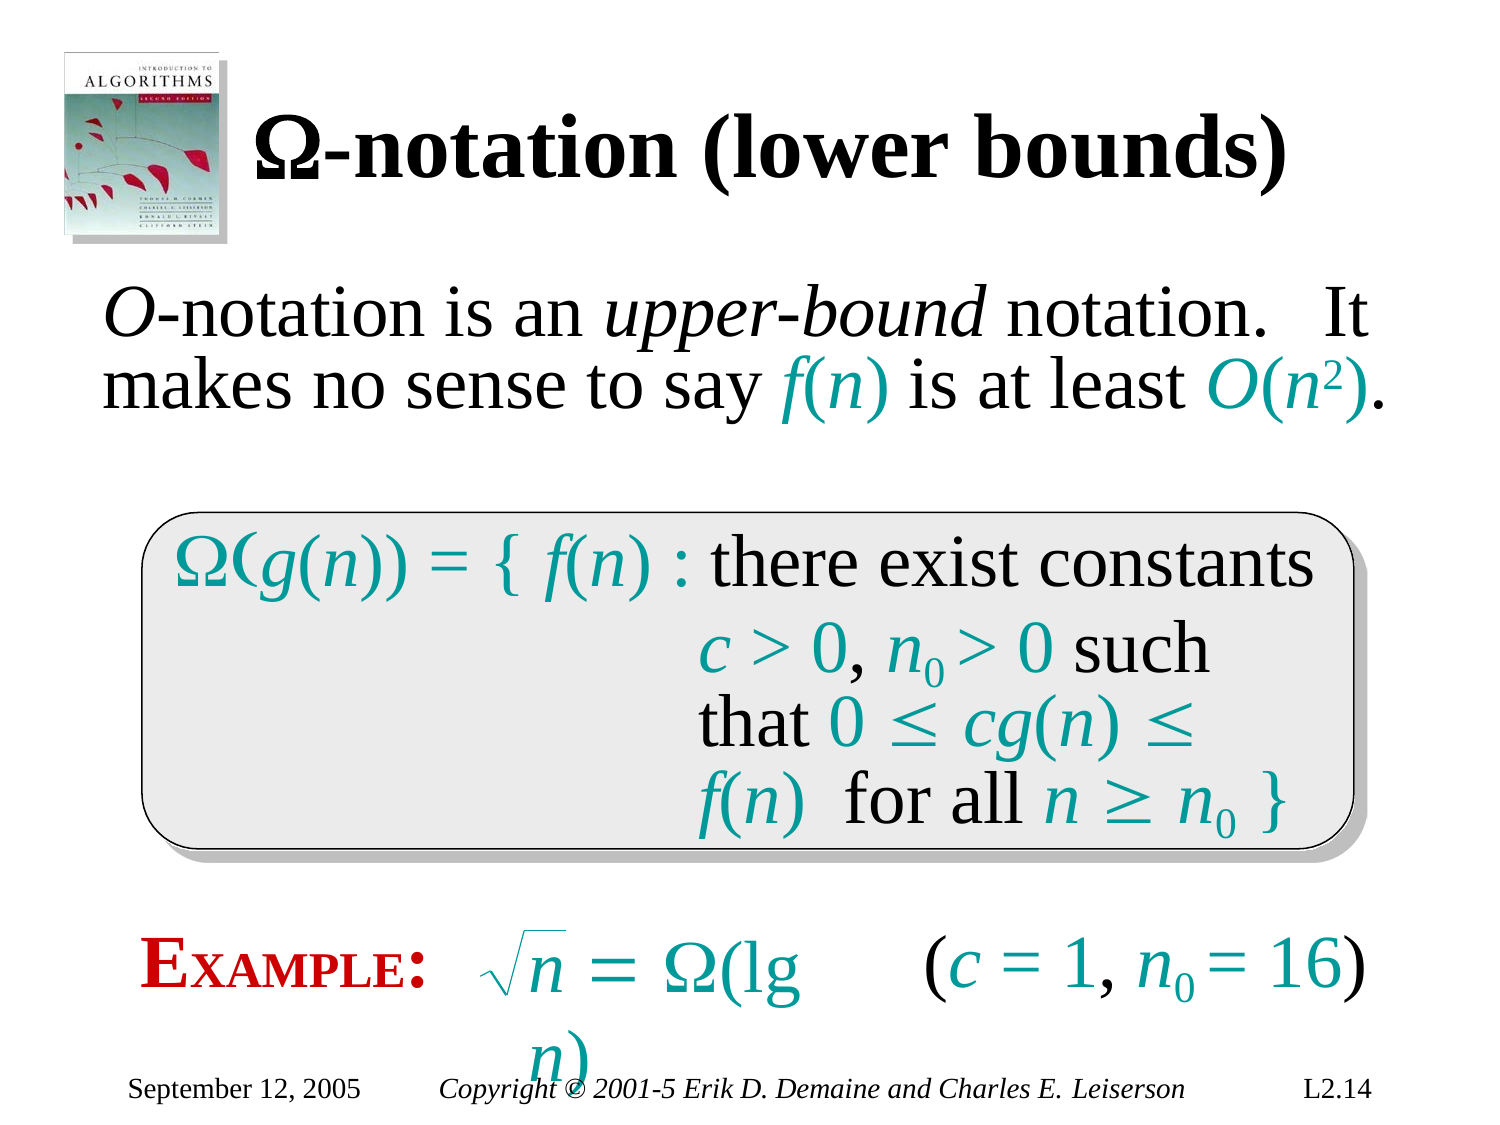

# Ω-notation (lower bounds)
O-notation is an upper-bound notation.	It  makes no sense to say f(n) is at least O(n2).

Ω(g(n)) = { f(n) : there exist constants
c > 0, n0 > 0 such  that 0 ≤ cg(n) ≤ f(n)  for all n ≥ n0 }

(c = 1, n0 = 16)
EXAMPLE:
n = Ω(lg n)

September 12, 2005
Copyright © 2001-5 Erik D. Demaine and Charles E. Leiserson
L2.14